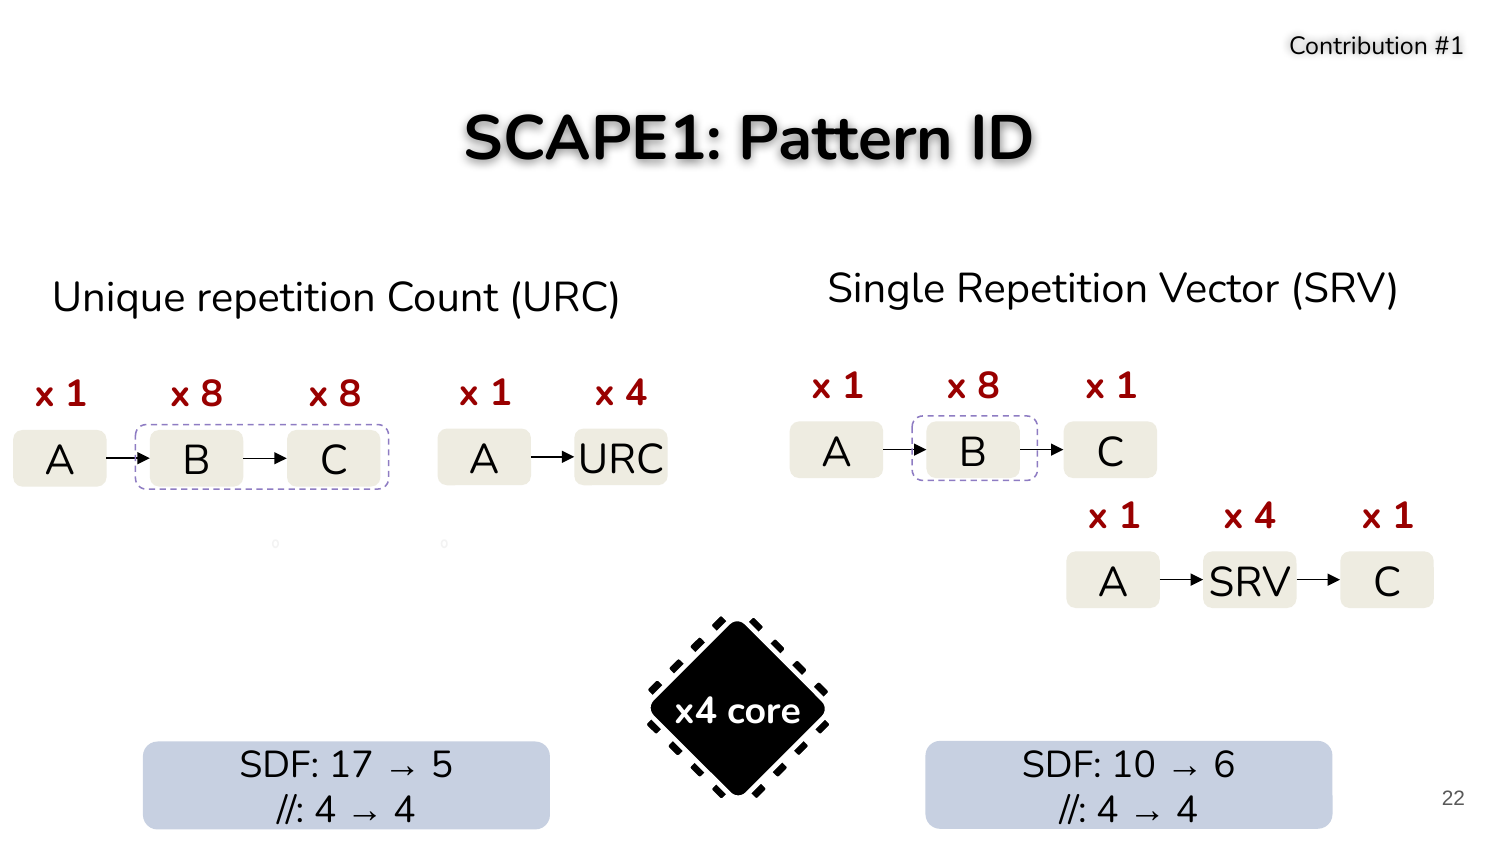

Contribution #1
# SCAPE1: Pattern ID
Single Repetition Vector (SRV)
Unique repetition Count (URC)
x 1
x 8
x 1
x 1
A
x 4
x 1
x 8
x 8

A
B
C

URC
A
B
C
x 1
x 1
A
C
x 4

SRV

x4 core
SDF: 10 → 6
//: 4 → 4
SDF: 17 → 5
//: 4 → 4
22